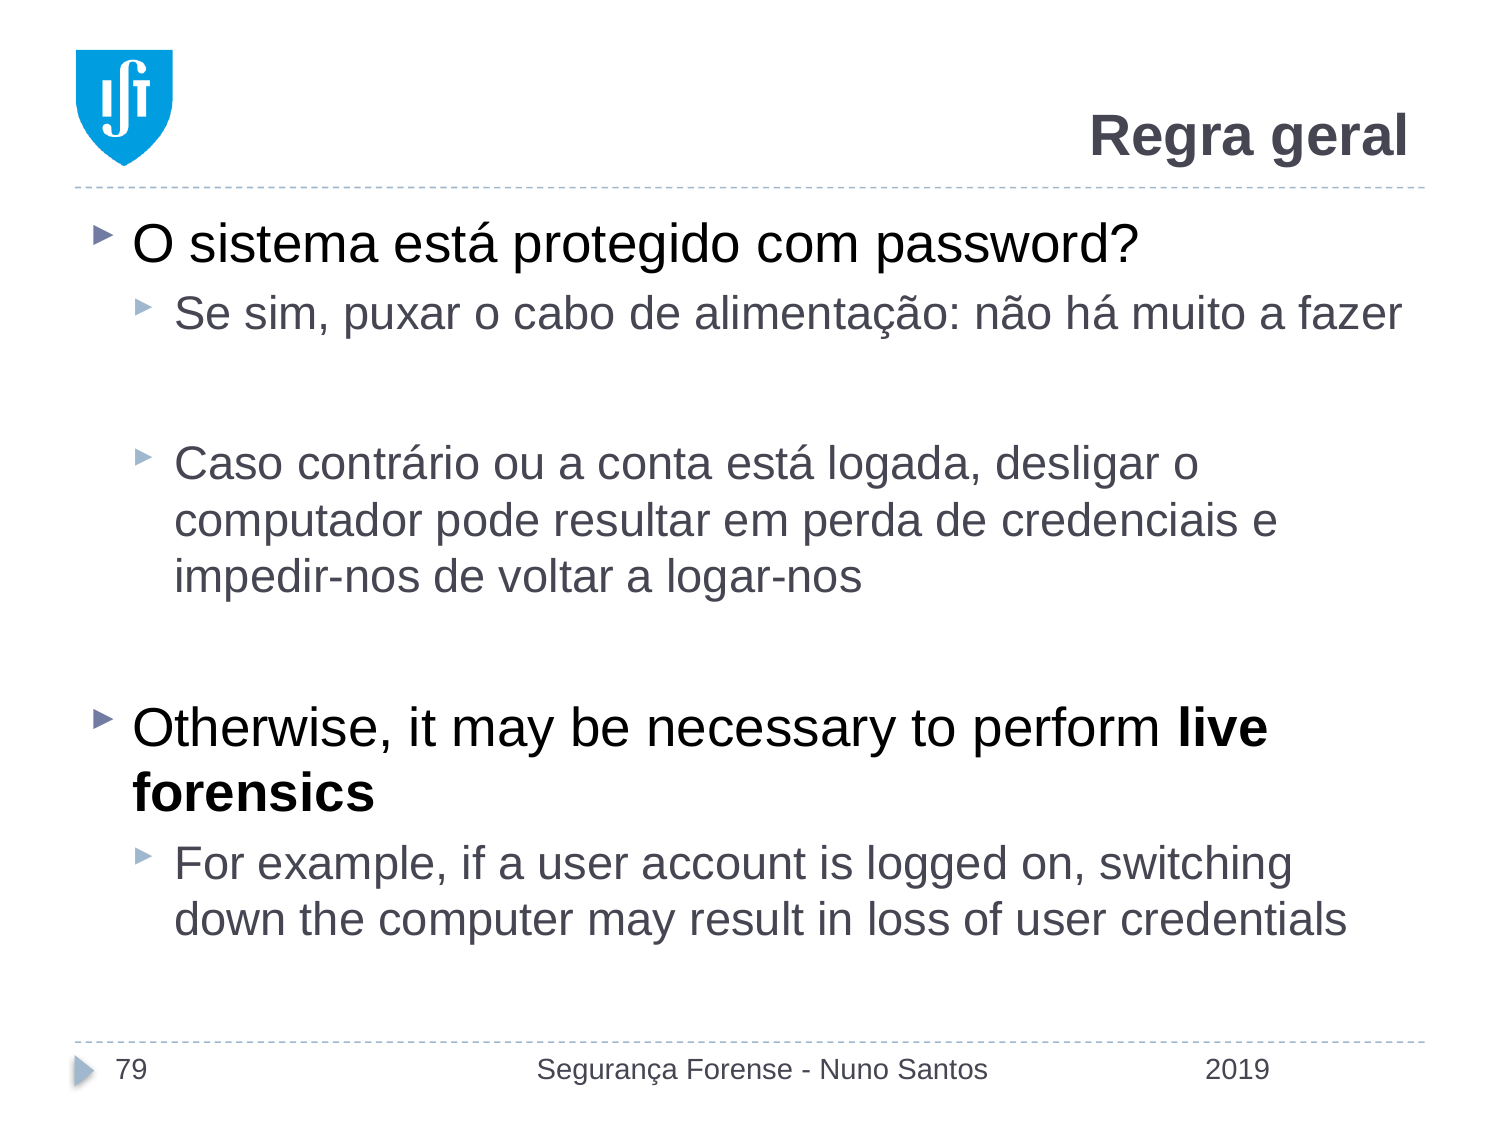

# Regra geral
O sistema está protegido com password?
Se sim, puxar o cabo de alimentação: não há muito a fazer

Caso contrário ou a conta está logada, desligar o computador pode resultar em perda de credenciais e impedir-nos de voltar a logar-nos

Otherwise, it may be necessary to perform live forensics
For example, if a user account is logged on, switching down the computer may result in loss of user credentials

79
Segurança Forense - Nuno Santos
2019